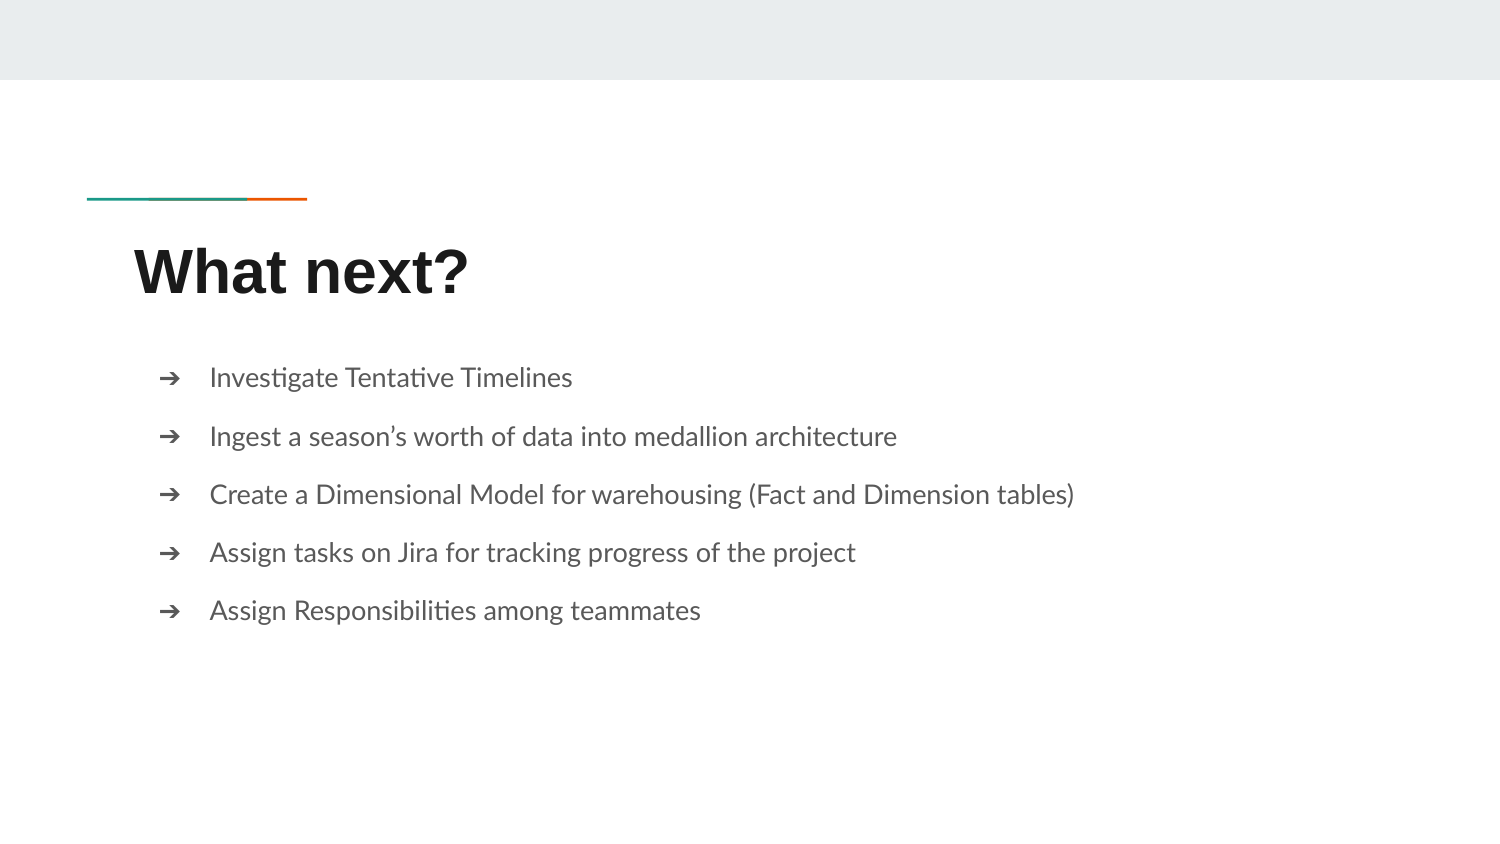

# What next?
Investigate Tentative Timelines
Ingest a season’s worth of data into medallion architecture
Create a Dimensional Model for warehousing (Fact and Dimension tables)
Assign tasks on Jira for tracking progress of the project
Assign Responsibilities among teammates